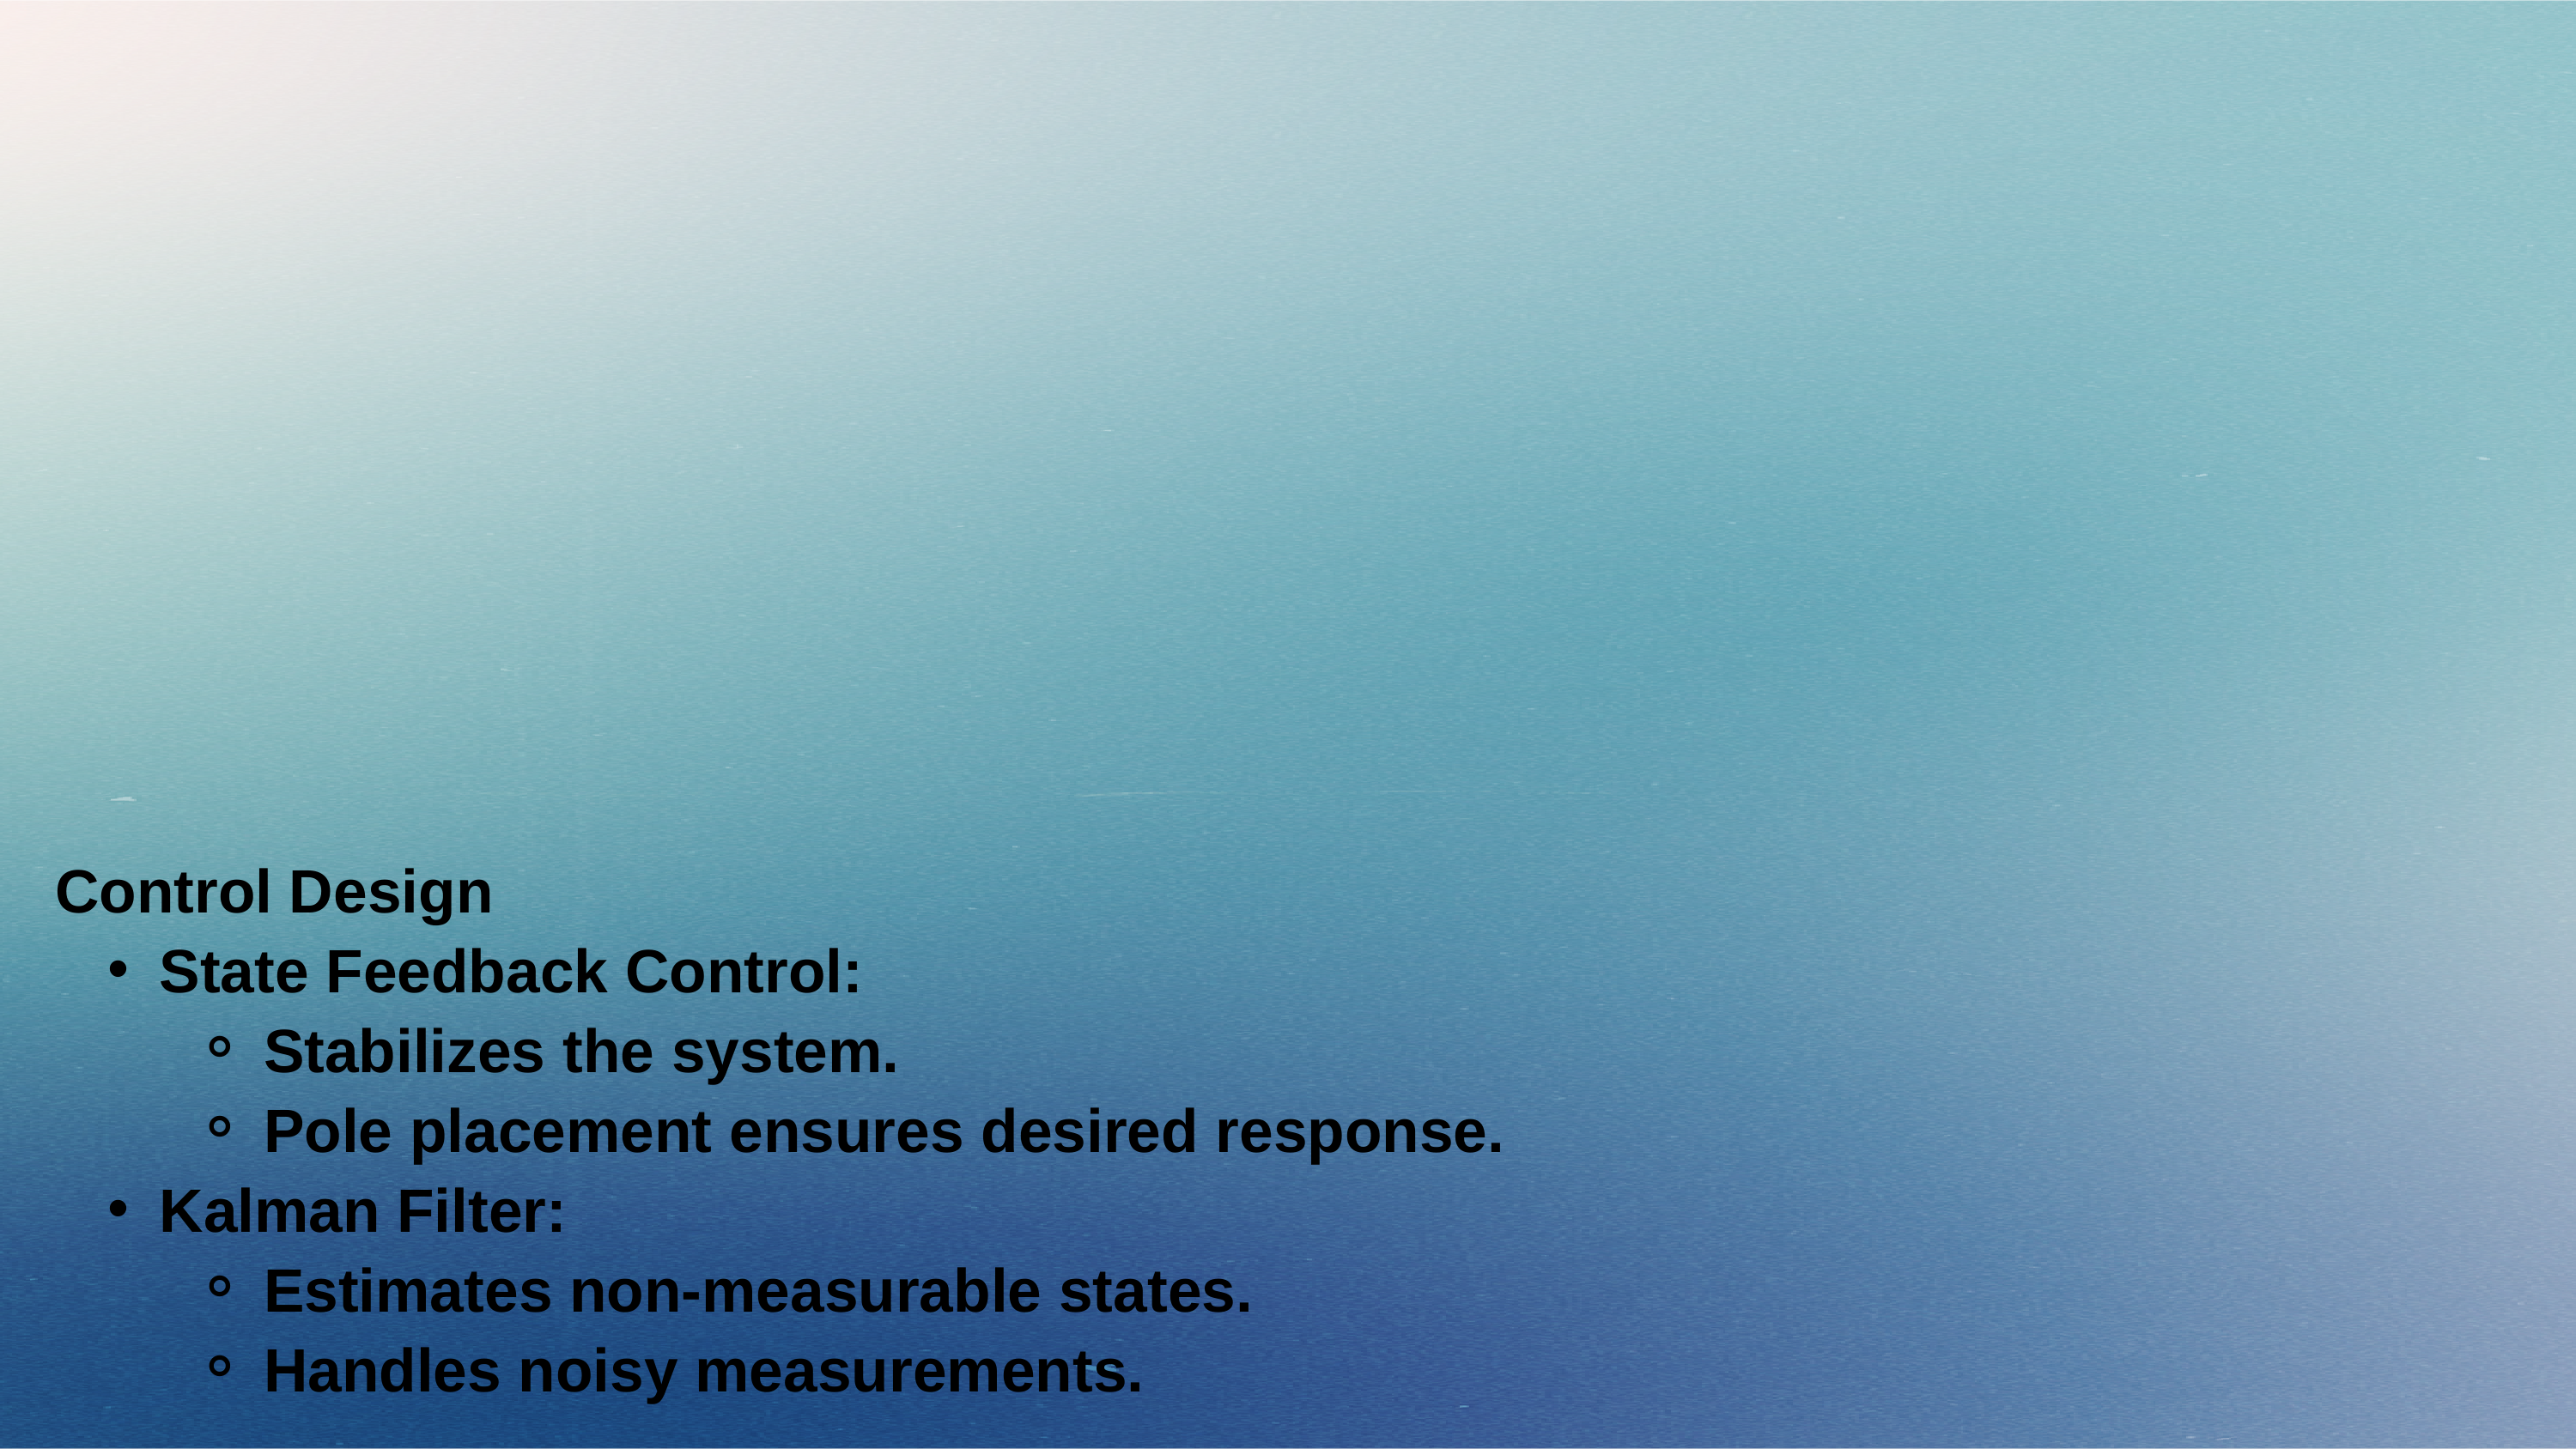

Control Design
State Feedback Control:
Stabilizes the system.
Pole placement ensures desired response.
Kalman Filter:
Estimates non-measurable states.
Handles noisy measurements.